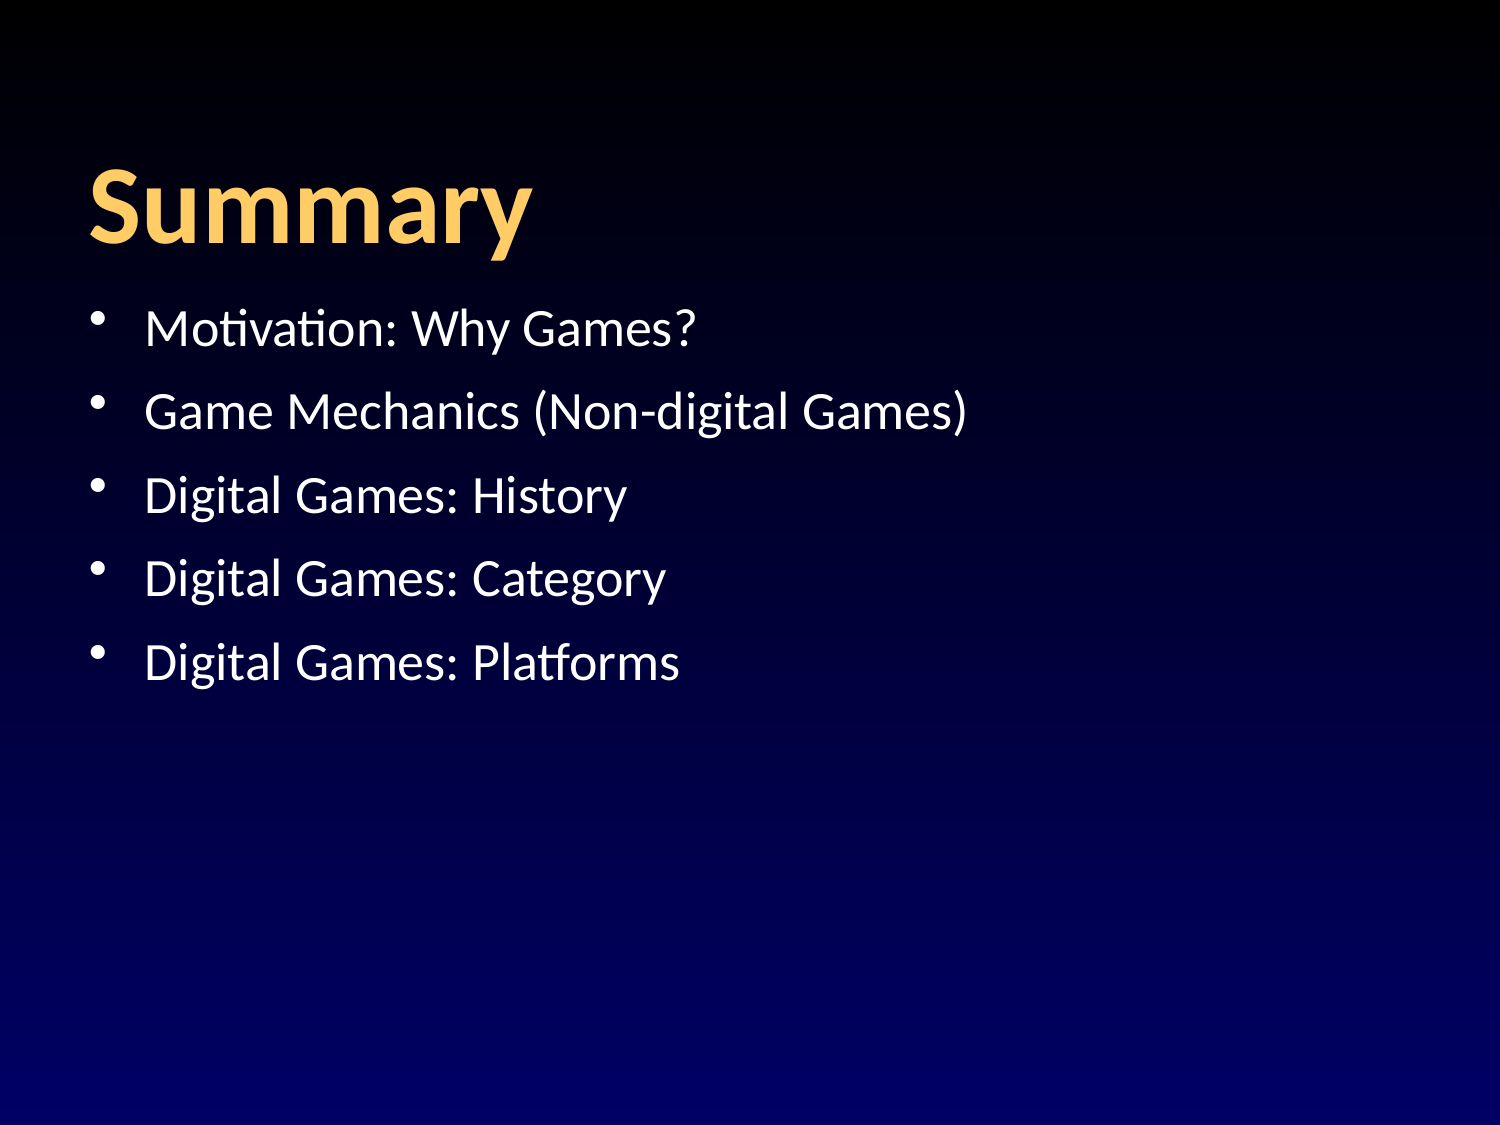

# Summary
Motivation: Why Games?
Game Mechanics (Non-digital Games)
Digital Games: History
Digital Games: Category
Digital Games: Platforms